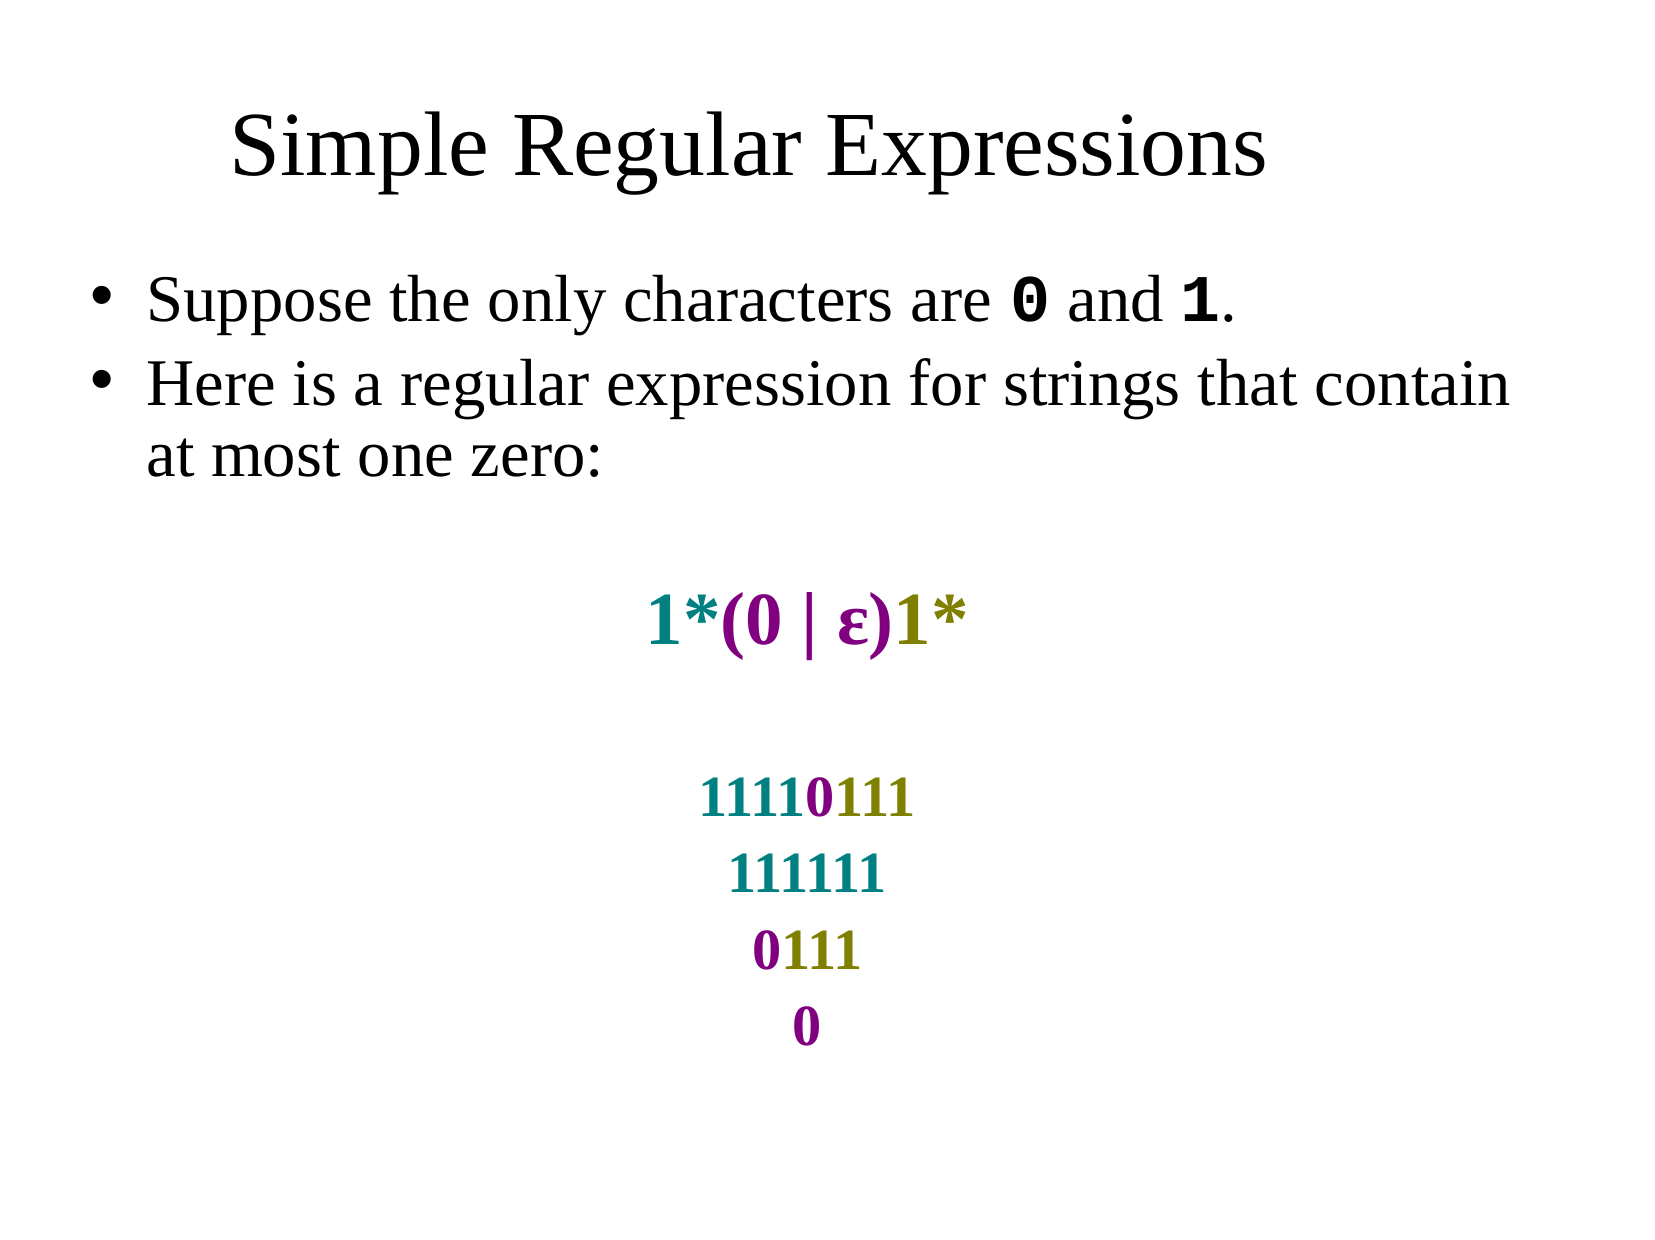

# Simple Regular Expressions
Suppose the only characters are 0 and 1.
Here is a regular expression for strings that contain at most one zero:

1*(0 | ε)1*

11110111
111111
0111
0